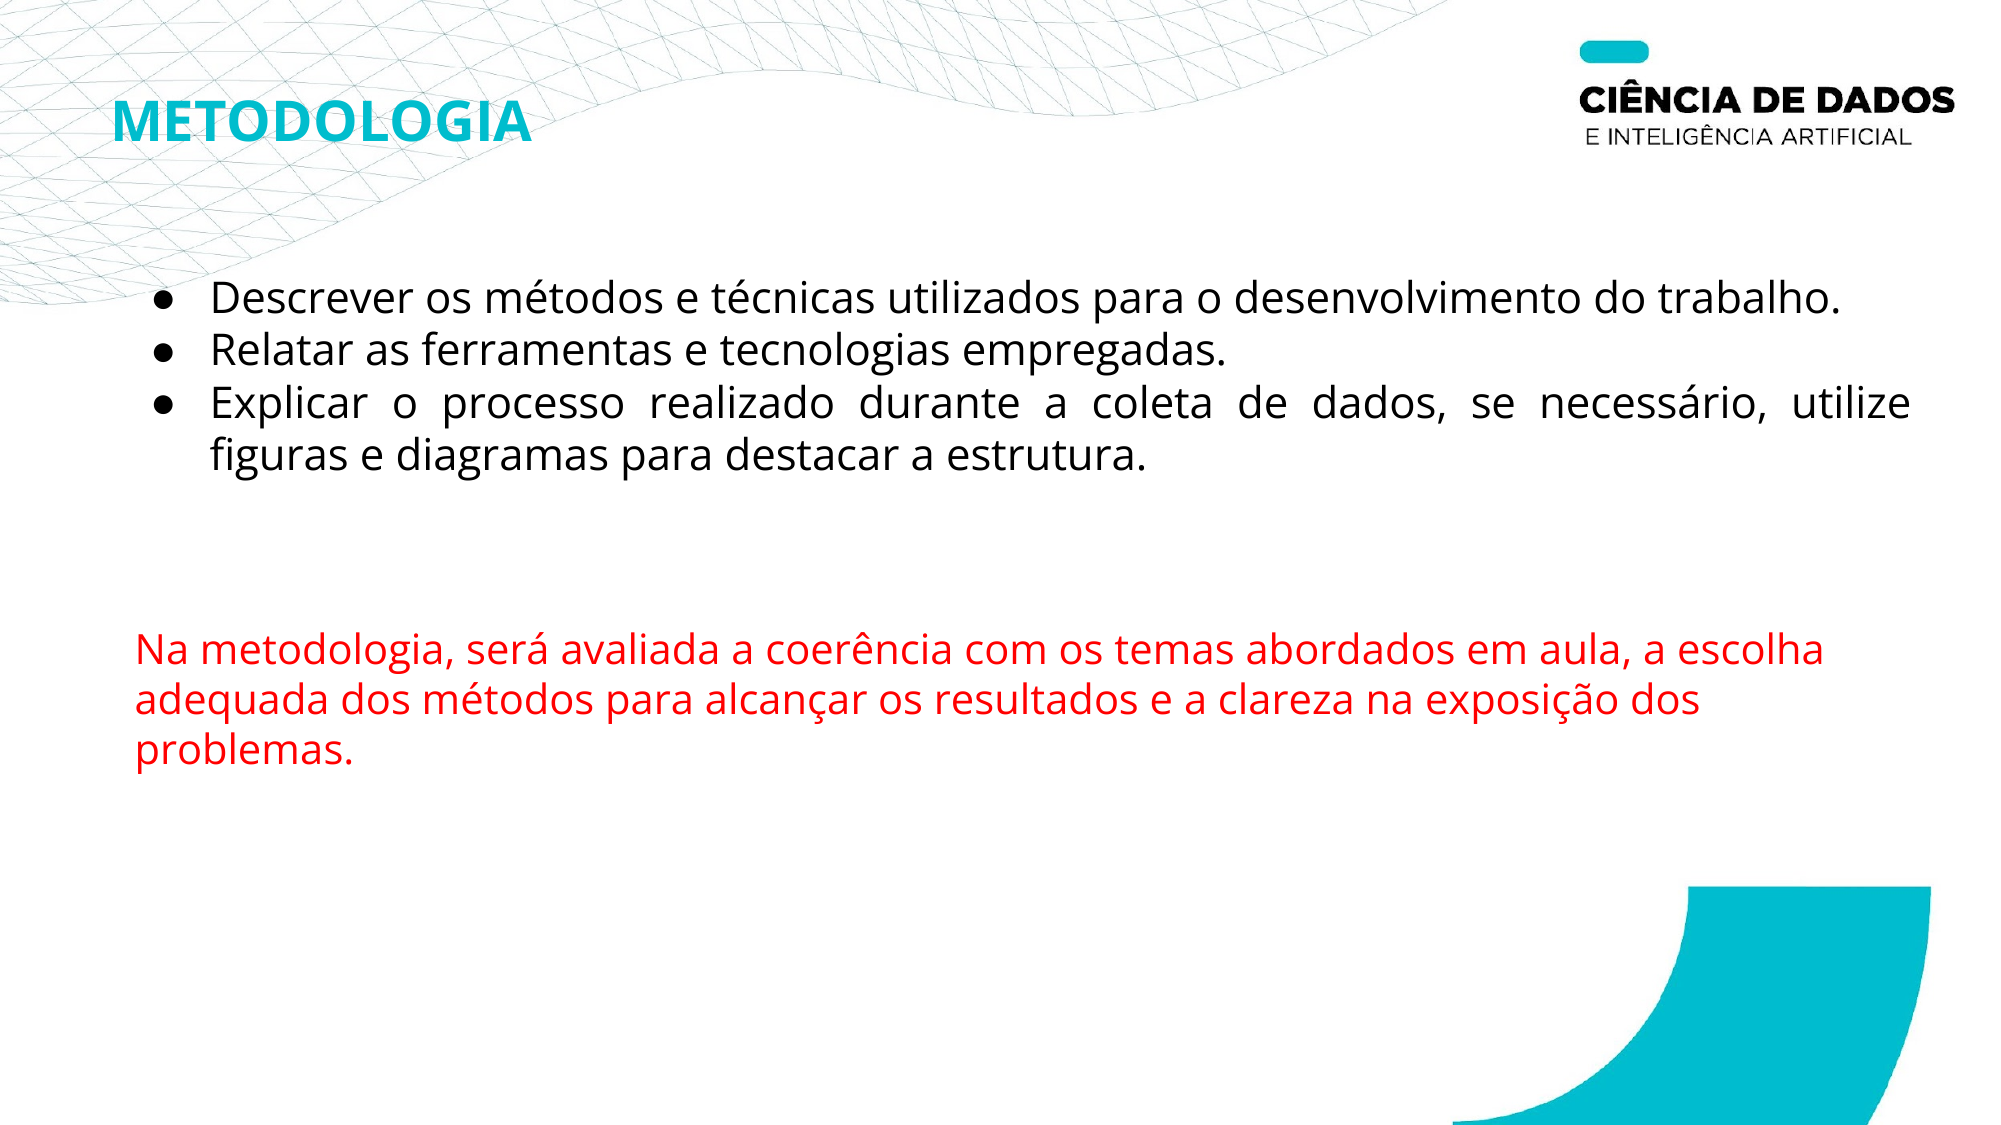

# METODOLOGIA
Descrever os métodos e técnicas utilizados para o desenvolvimento do trabalho.
Relatar as ferramentas e tecnologias empregadas.
Explicar o processo realizado durante a coleta de dados, se necessário, utilize figuras e diagramas para destacar a estrutura.
Na metodologia, será avaliada a coerência com os temas abordados em aula, a escolha adequada dos métodos para alcançar os resultados e a clareza na exposição dos problemas.